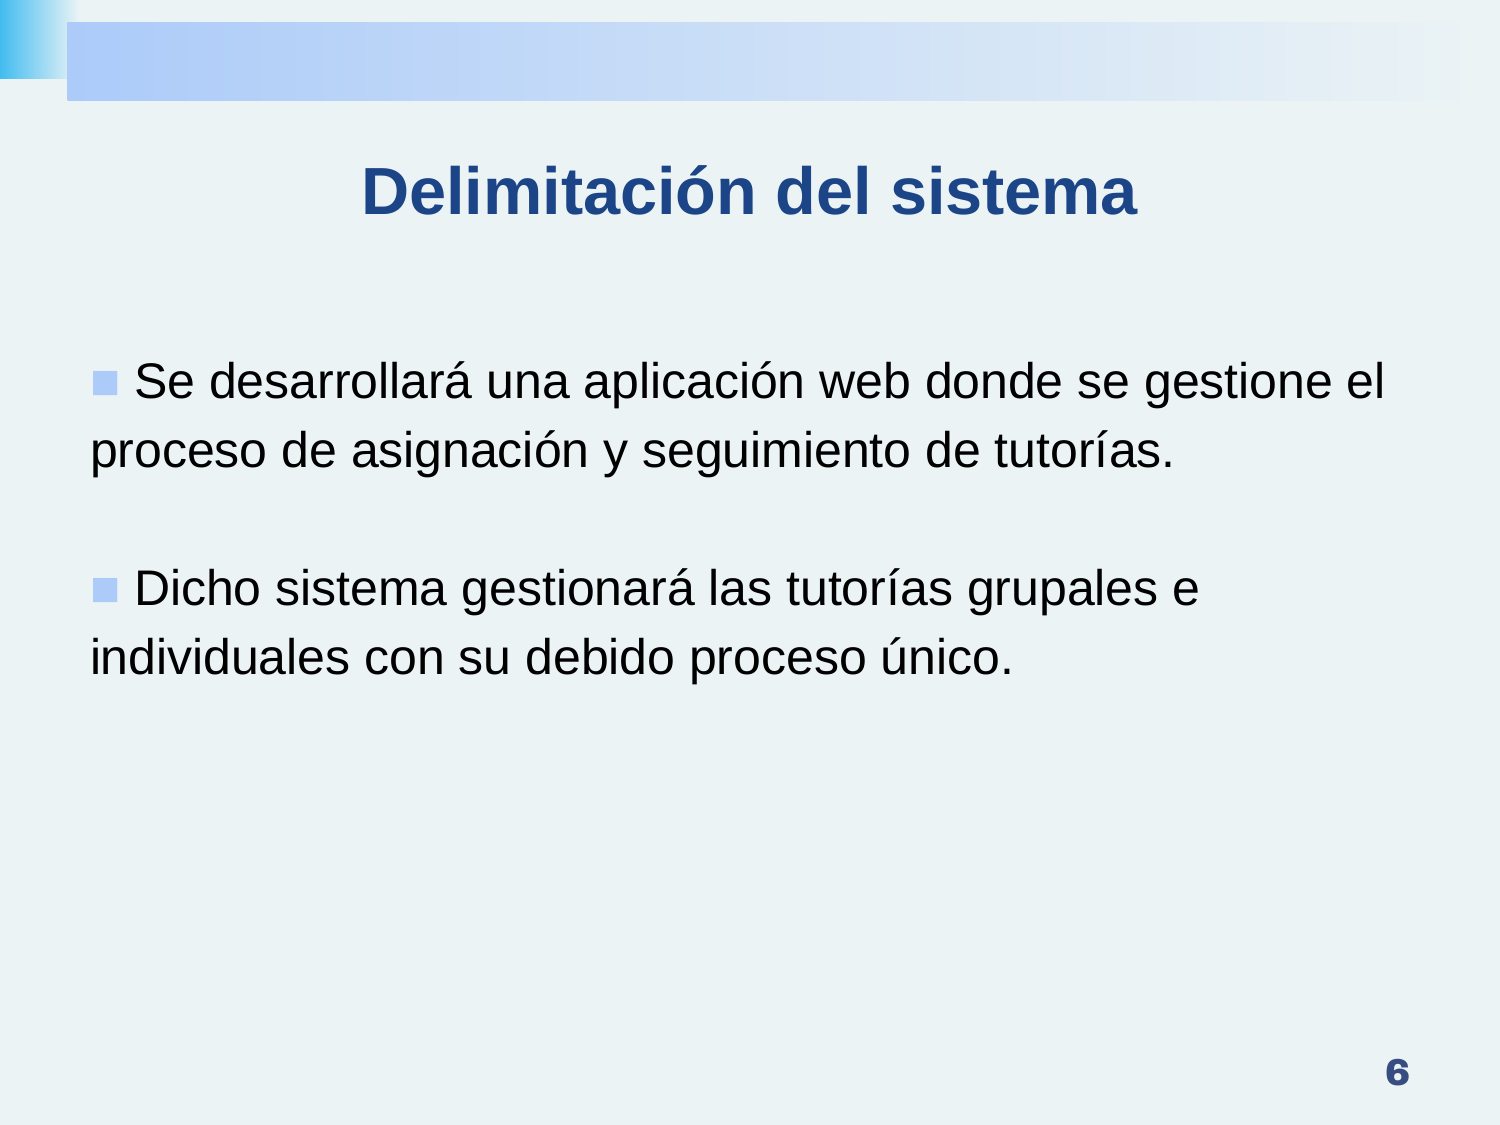

# Delimitación del sistema
■ Se desarrollará una aplicación web donde se gestione el proceso de asignación y seguimiento de tutorías.

■ Dicho sistema gestionará las tutorías grupales e individuales con su debido proceso único.

6